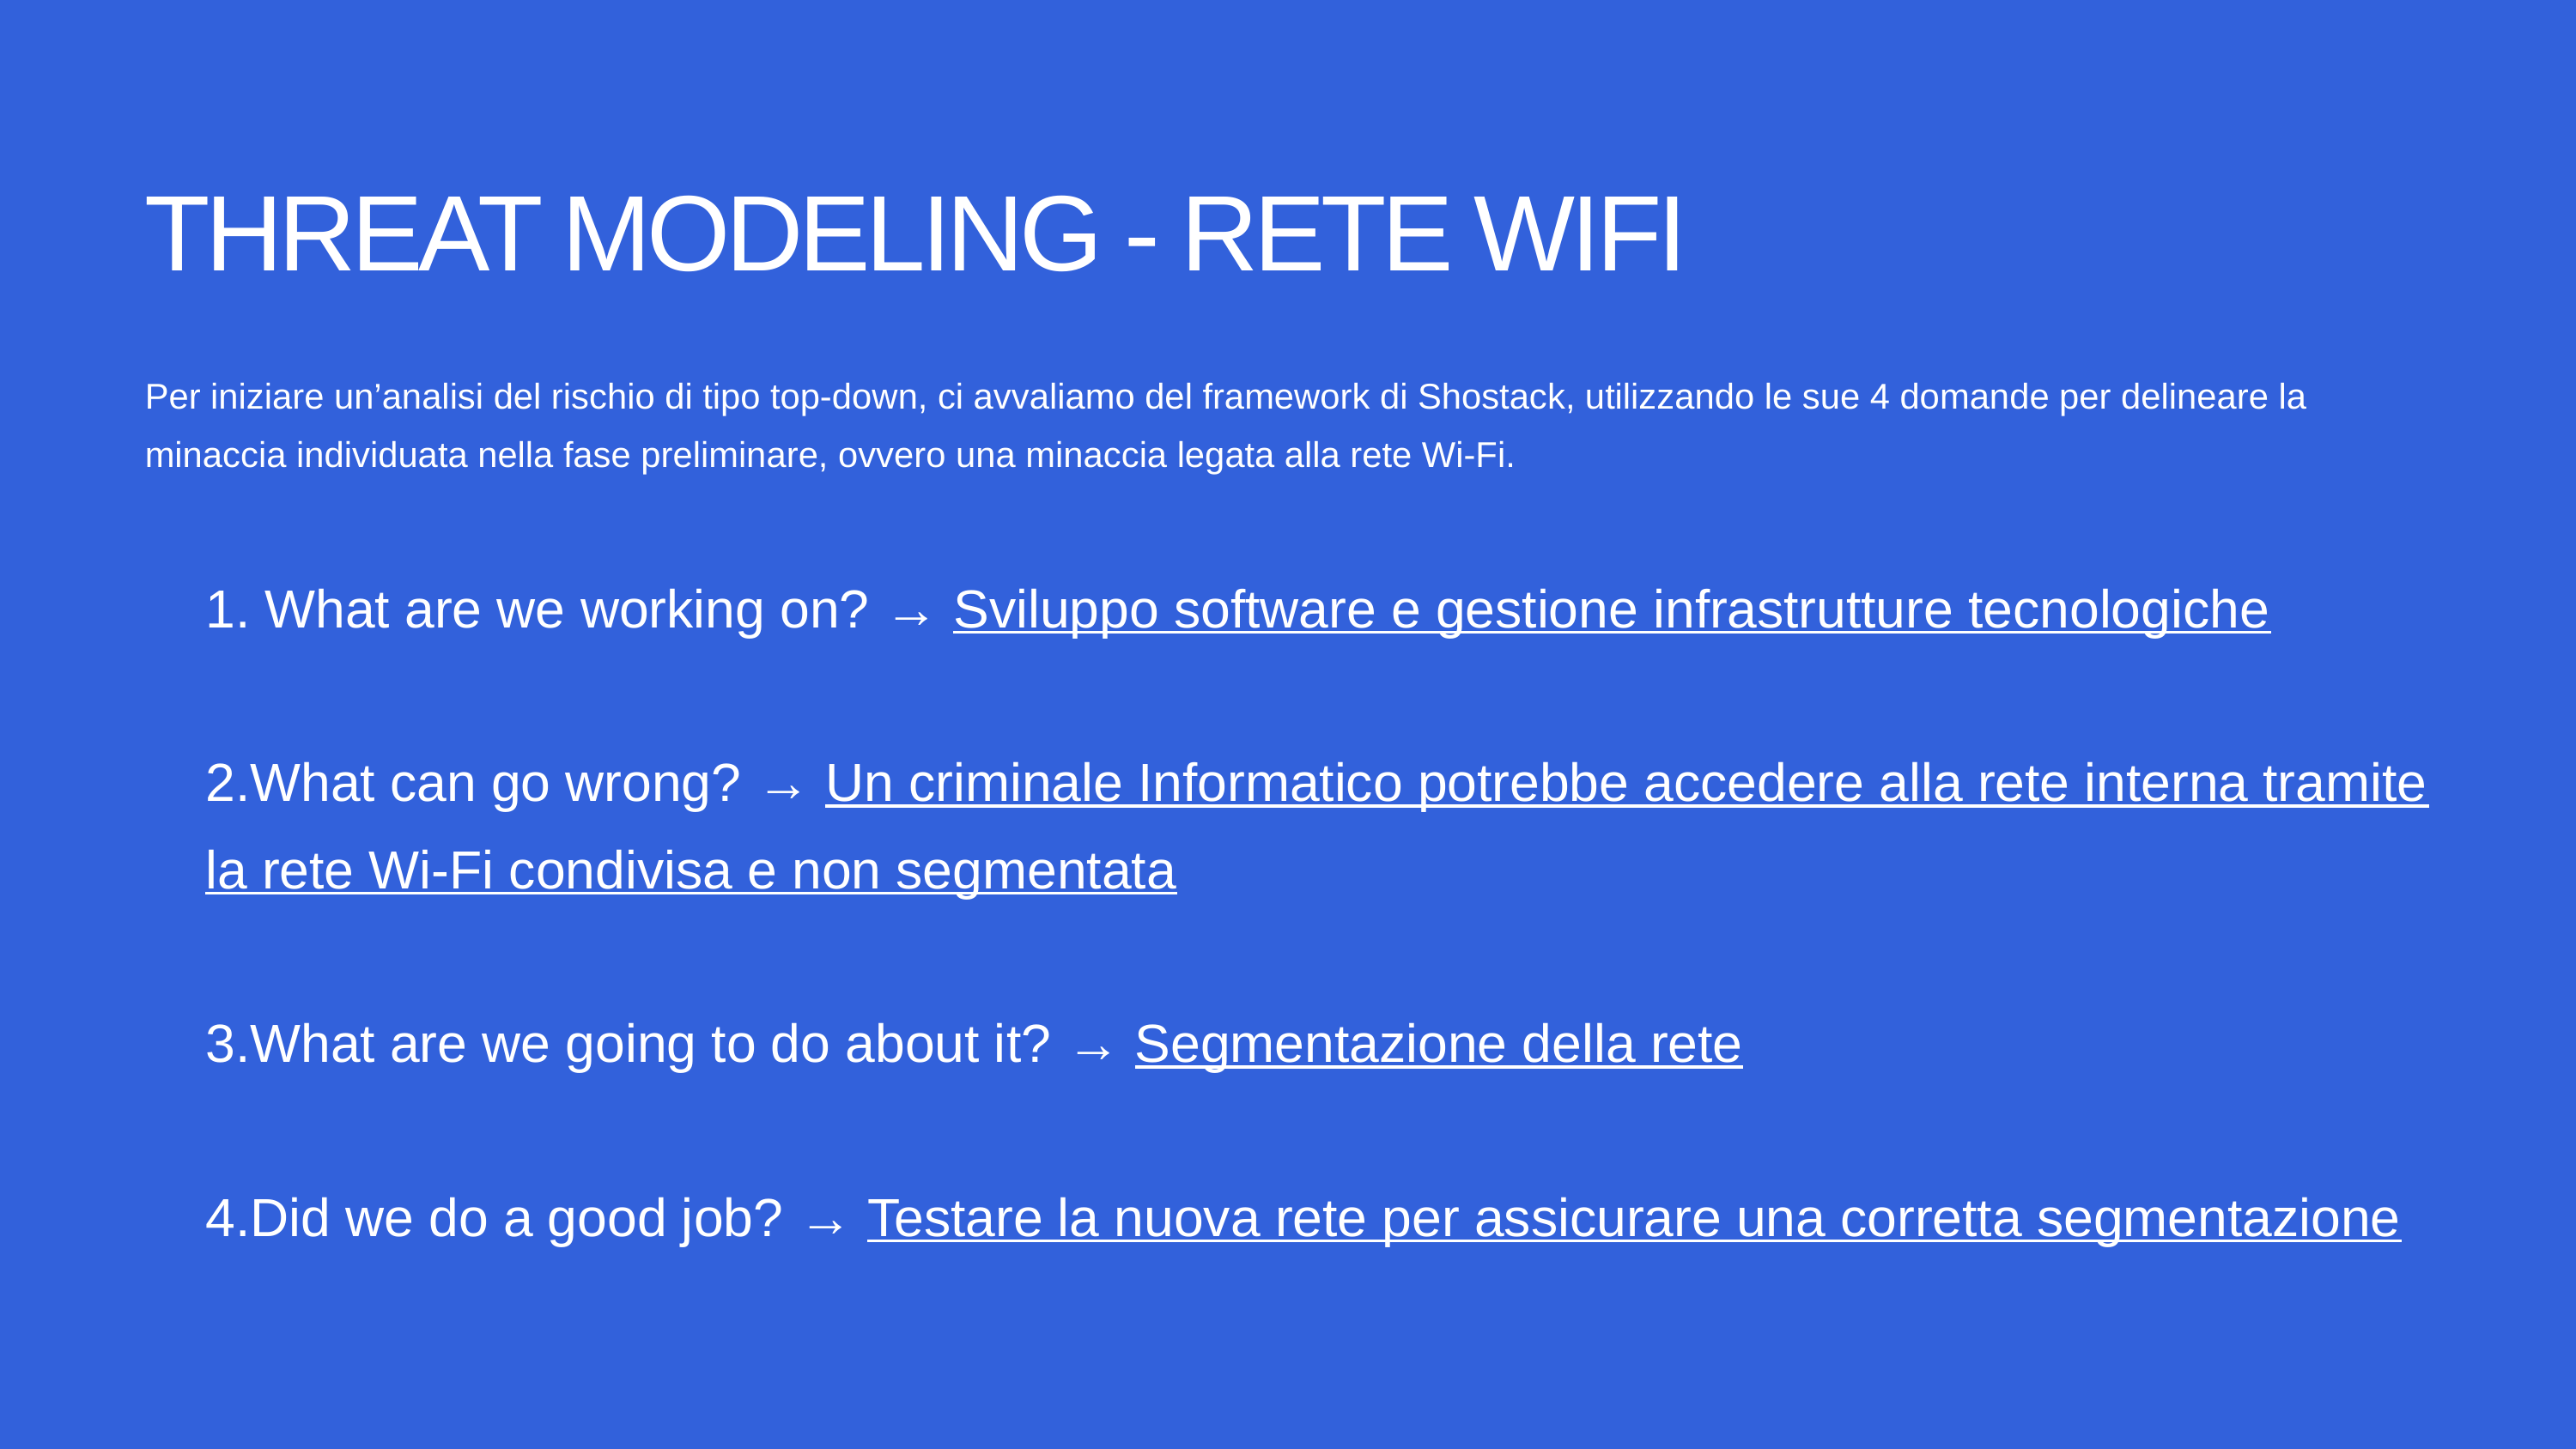

THREAT MODELING - RETE WIFI
Per iniziare un’analisi del rischio di tipo top-down, ci avvaliamo del framework di Shostack, utilizzando le sue 4 domande per delineare la minaccia individuata nella fase preliminare, ovvero una minaccia legata alla rete Wi-Fi.
1. What are we working on? → Sviluppo software e gestione infrastrutture tecnologiche

2.What can go wrong? → Un criminale Informatico potrebbe accedere alla rete interna tramite la rete Wi-Fi condivisa e non segmentata

3.What are we going to do about it? → Segmentazione della rete

4.Did we do a good job? → Testare la nuova rete per assicurare una corretta segmentazione